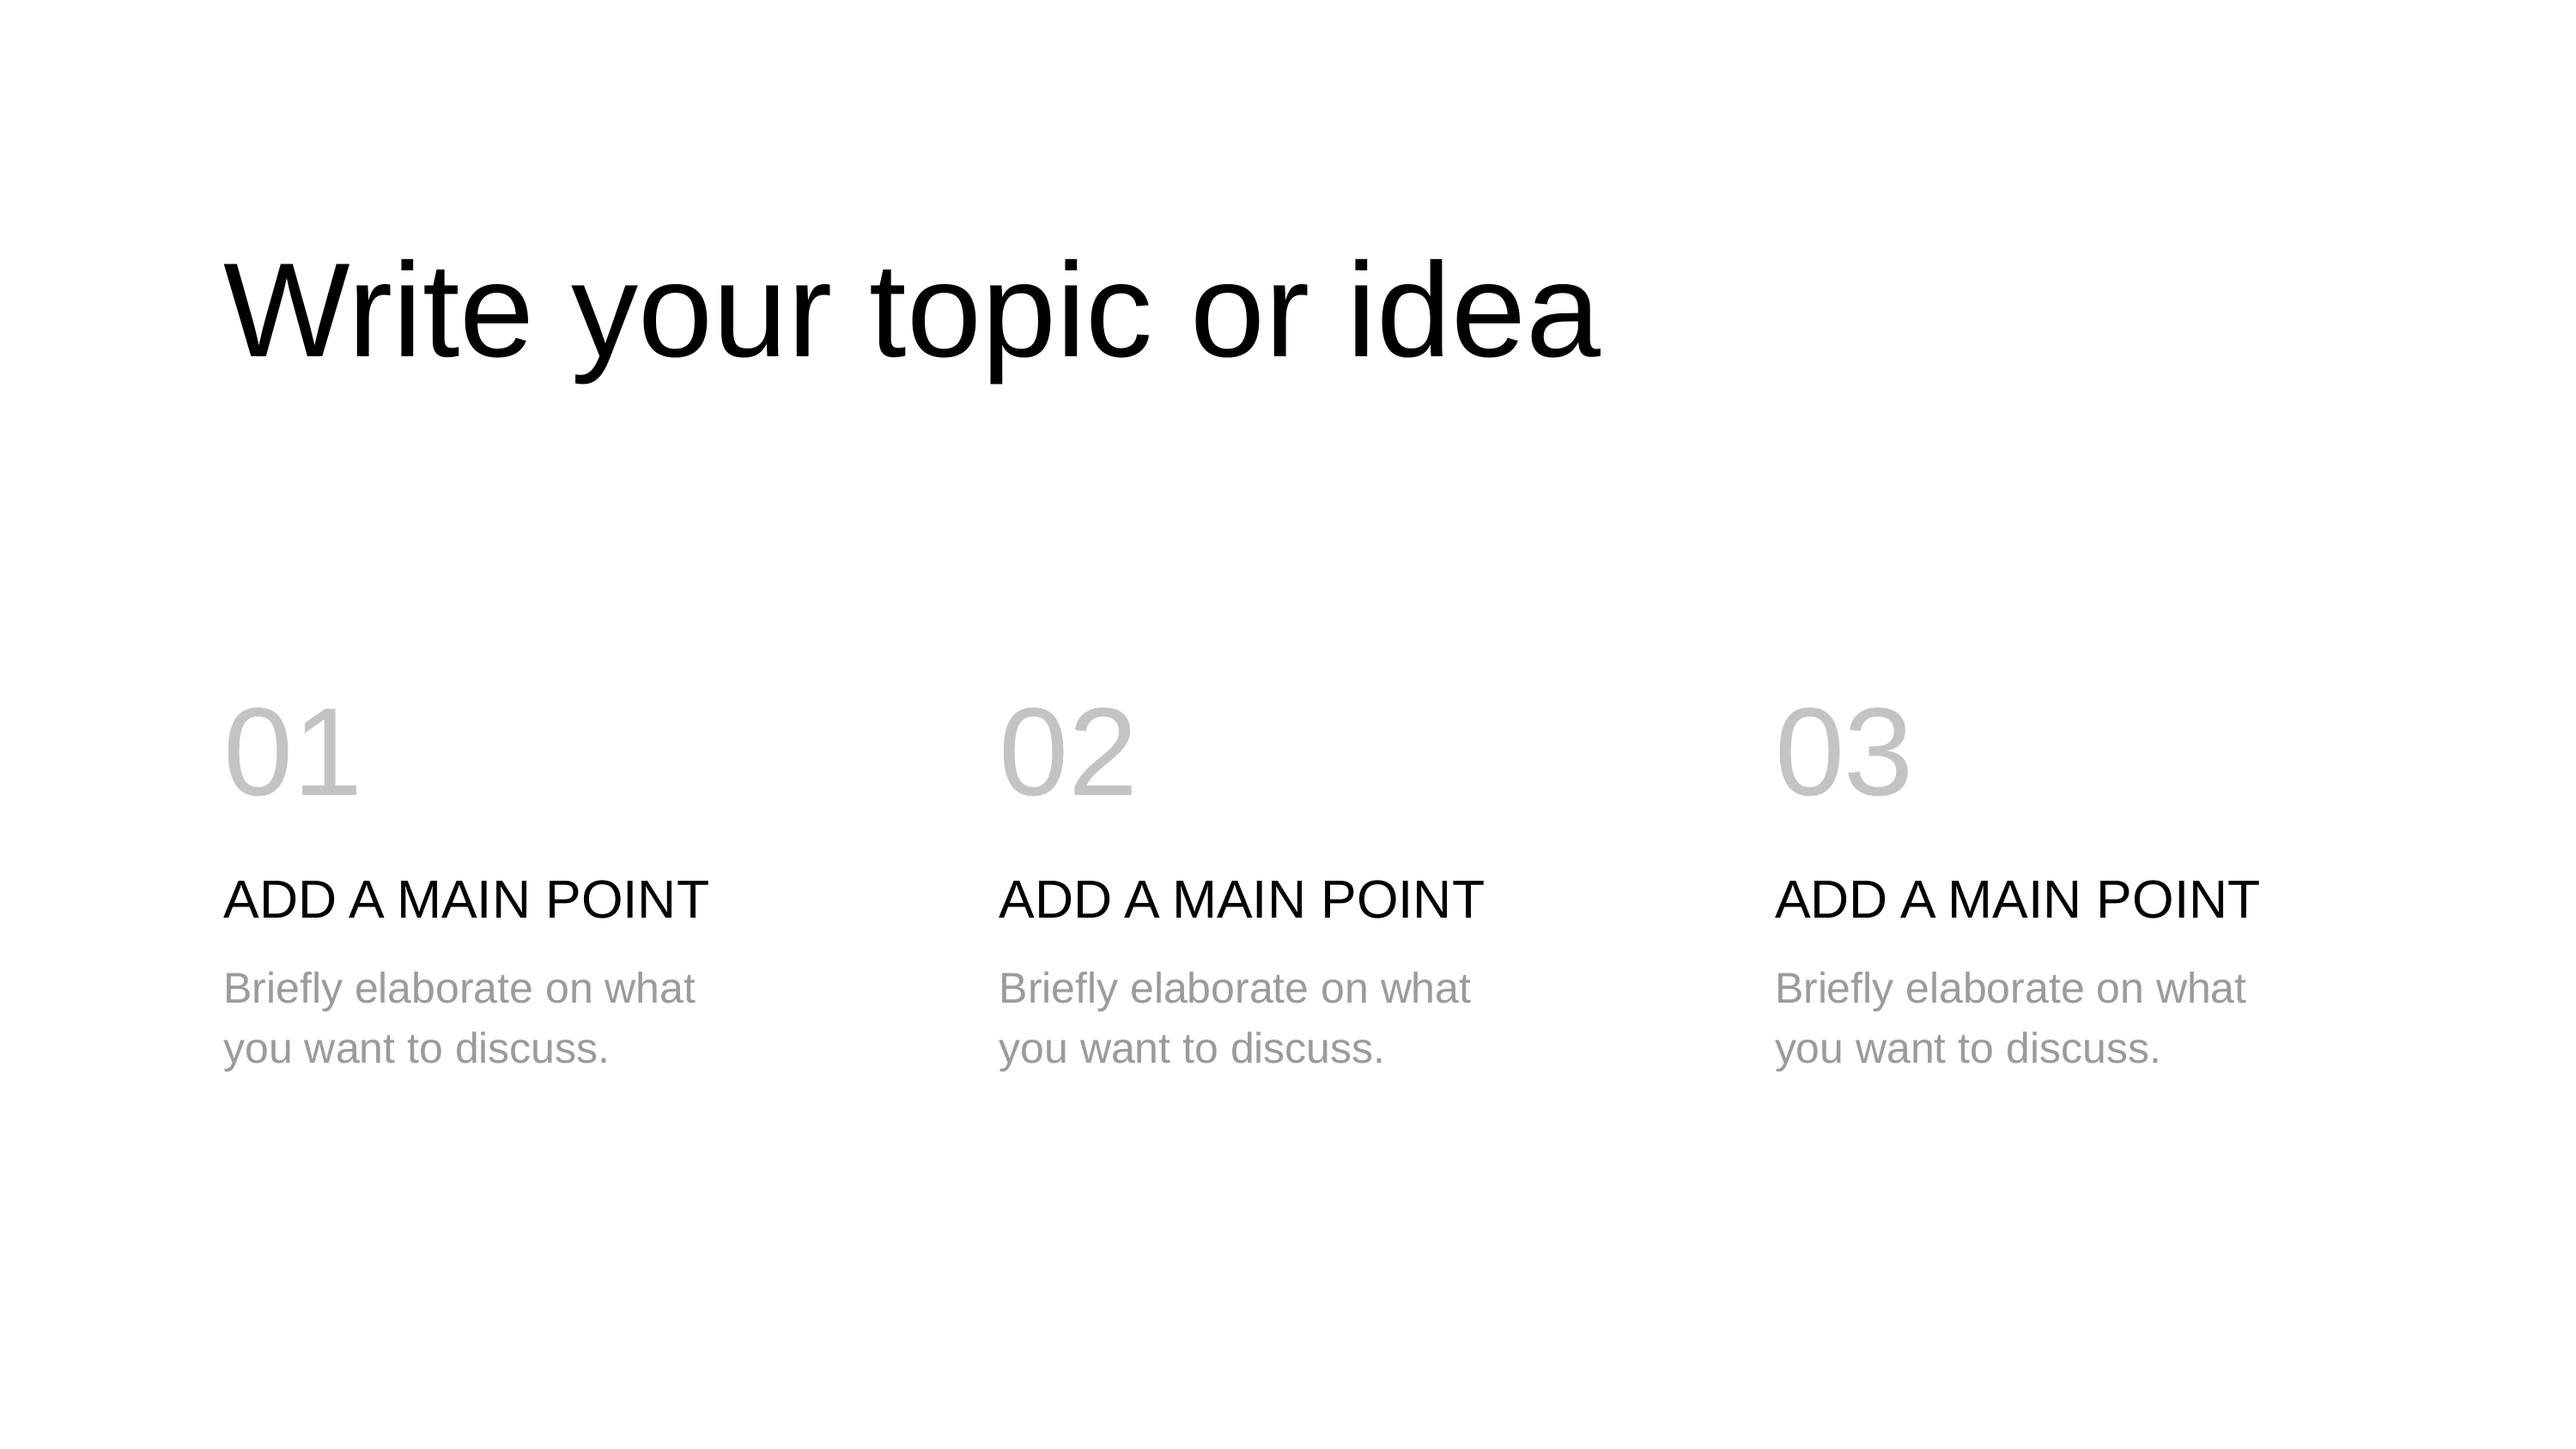

Write your topic or idea
01
02
03
ADD A MAIN POINT
ADD A MAIN POINT
ADD A MAIN POINT
Briefly elaborate on what
you want to discuss.
Briefly elaborate on what
you want to discuss.
Briefly elaborate on what
you want to discuss.